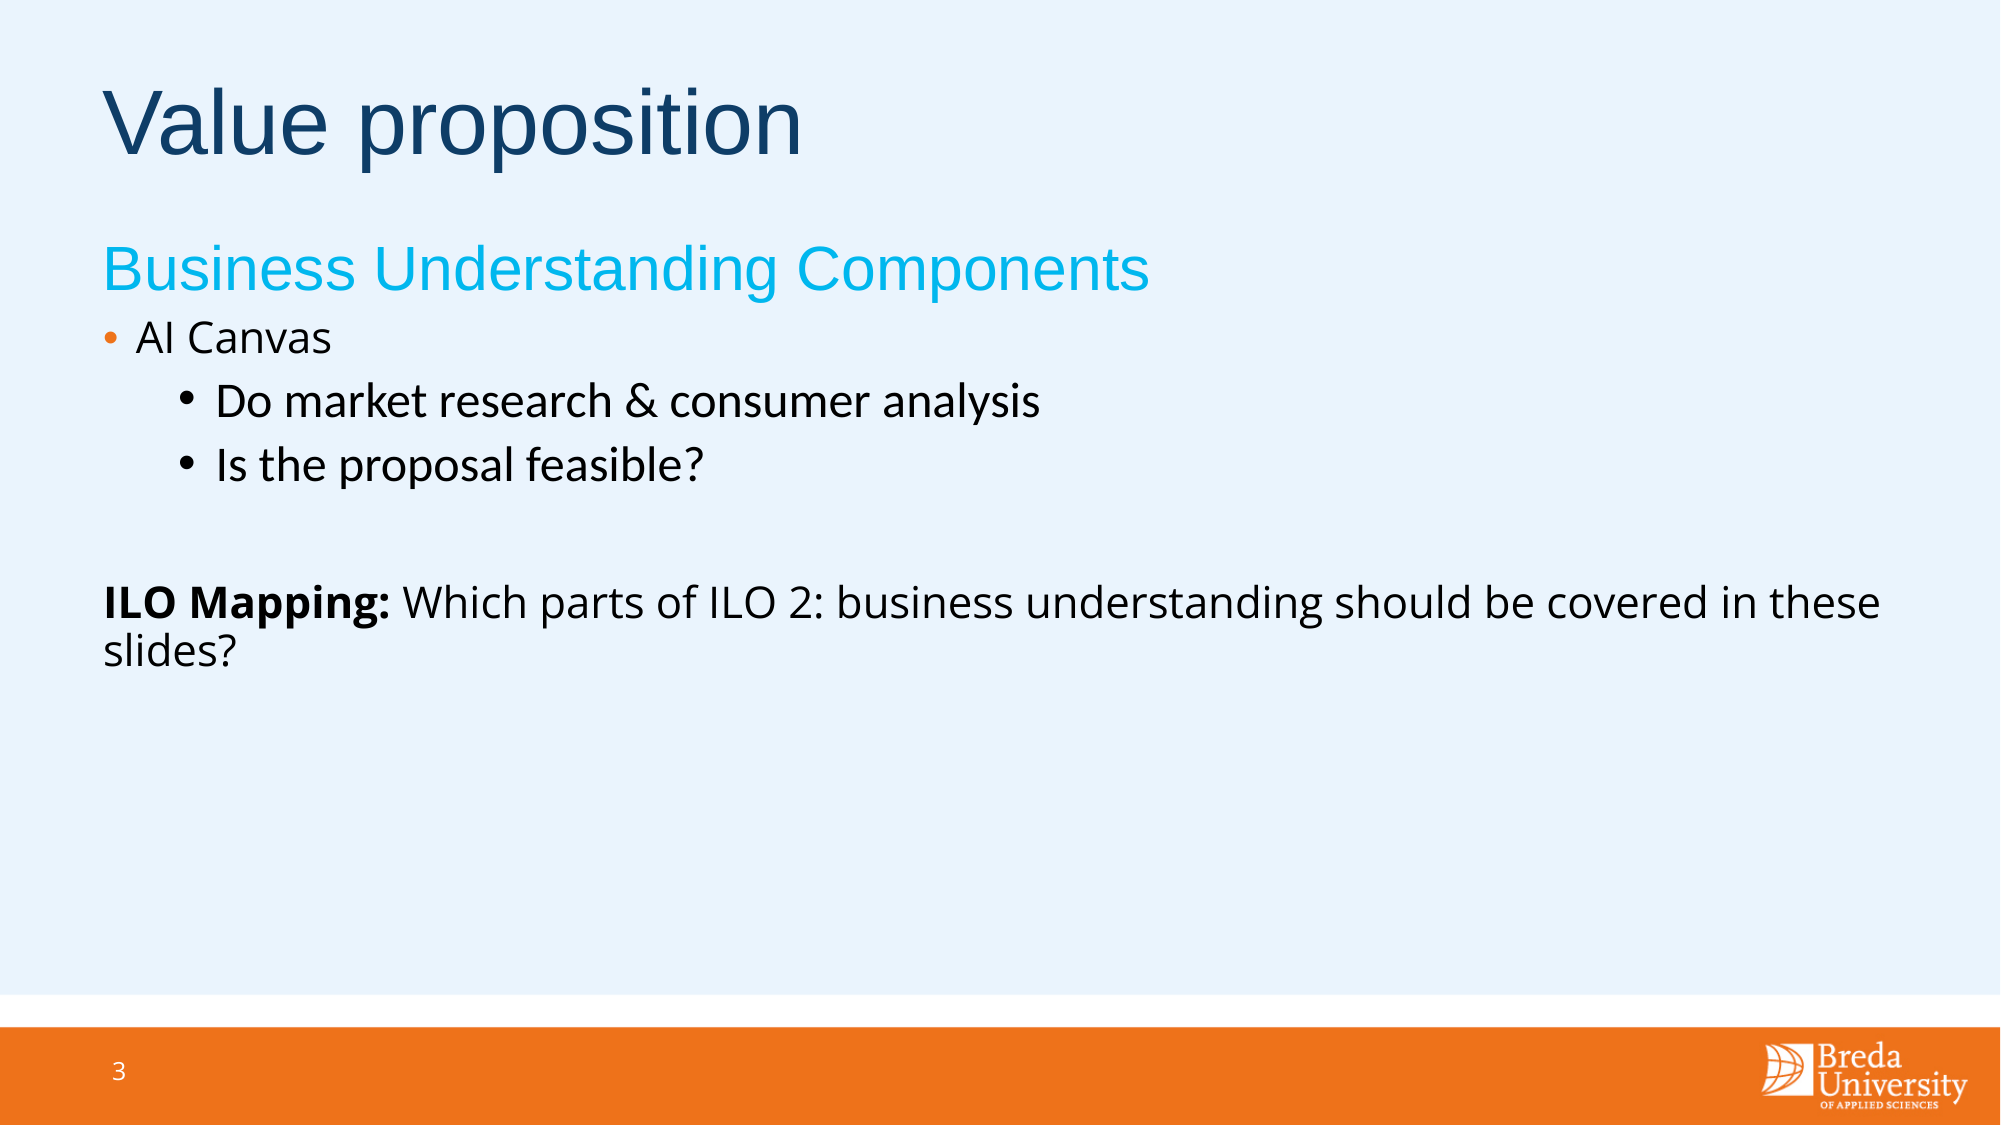

# Value proposition
Business Understanding Components
AI Canvas
Do market research & consumer analysis
Is the proposal feasible?

ILO Mapping: Which parts of ILO 2: business understanding should be covered in these slides?
3